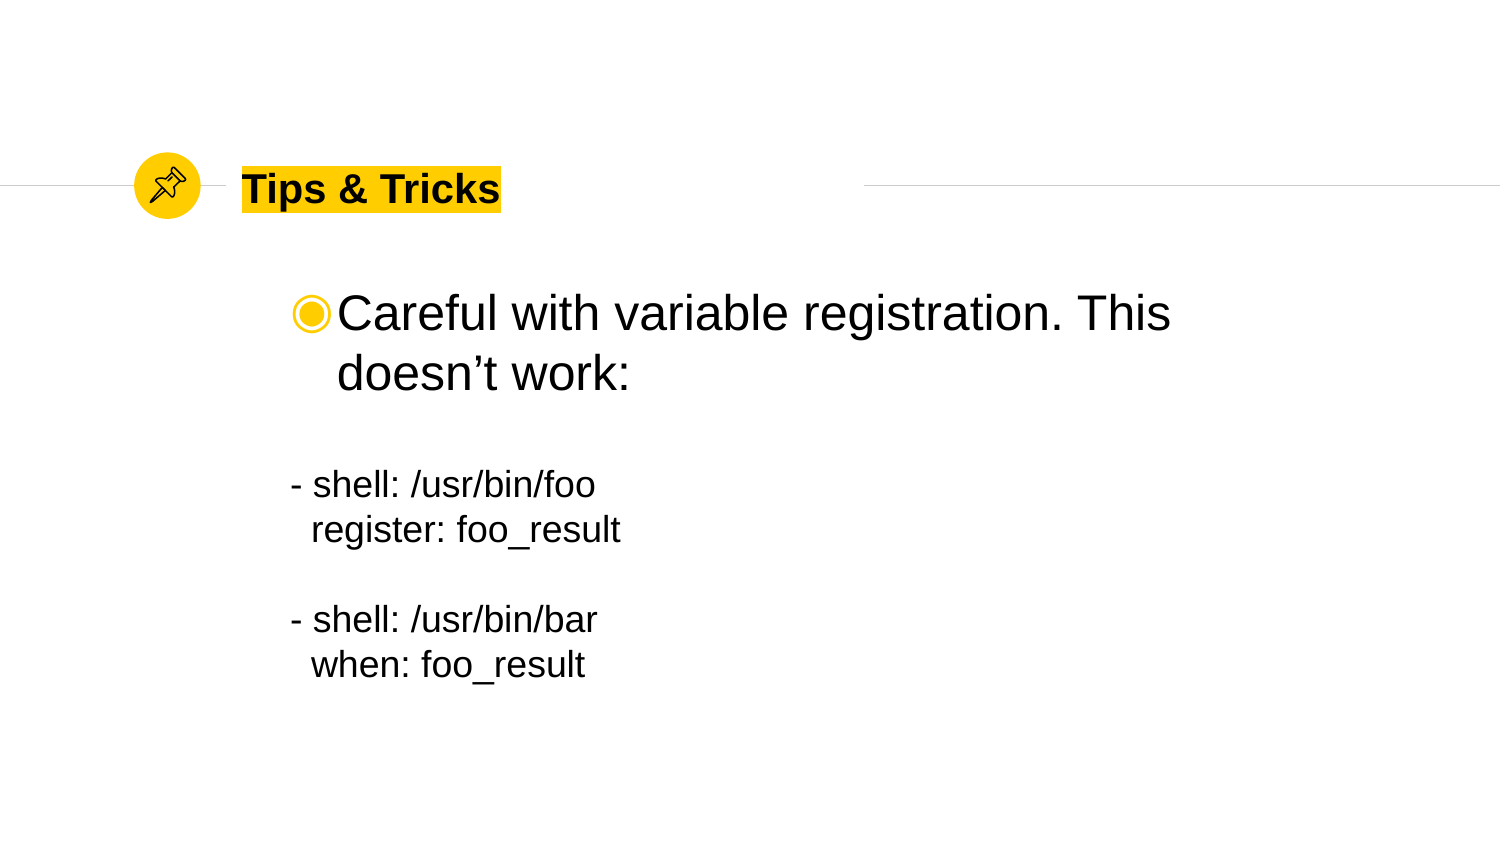

# Tips & Tricks

Careful with variable registration. This doesn’t work:

- shell: /usr/bin/foo
  register: foo_result

- shell: /usr/bin/bar
  when: foo_result